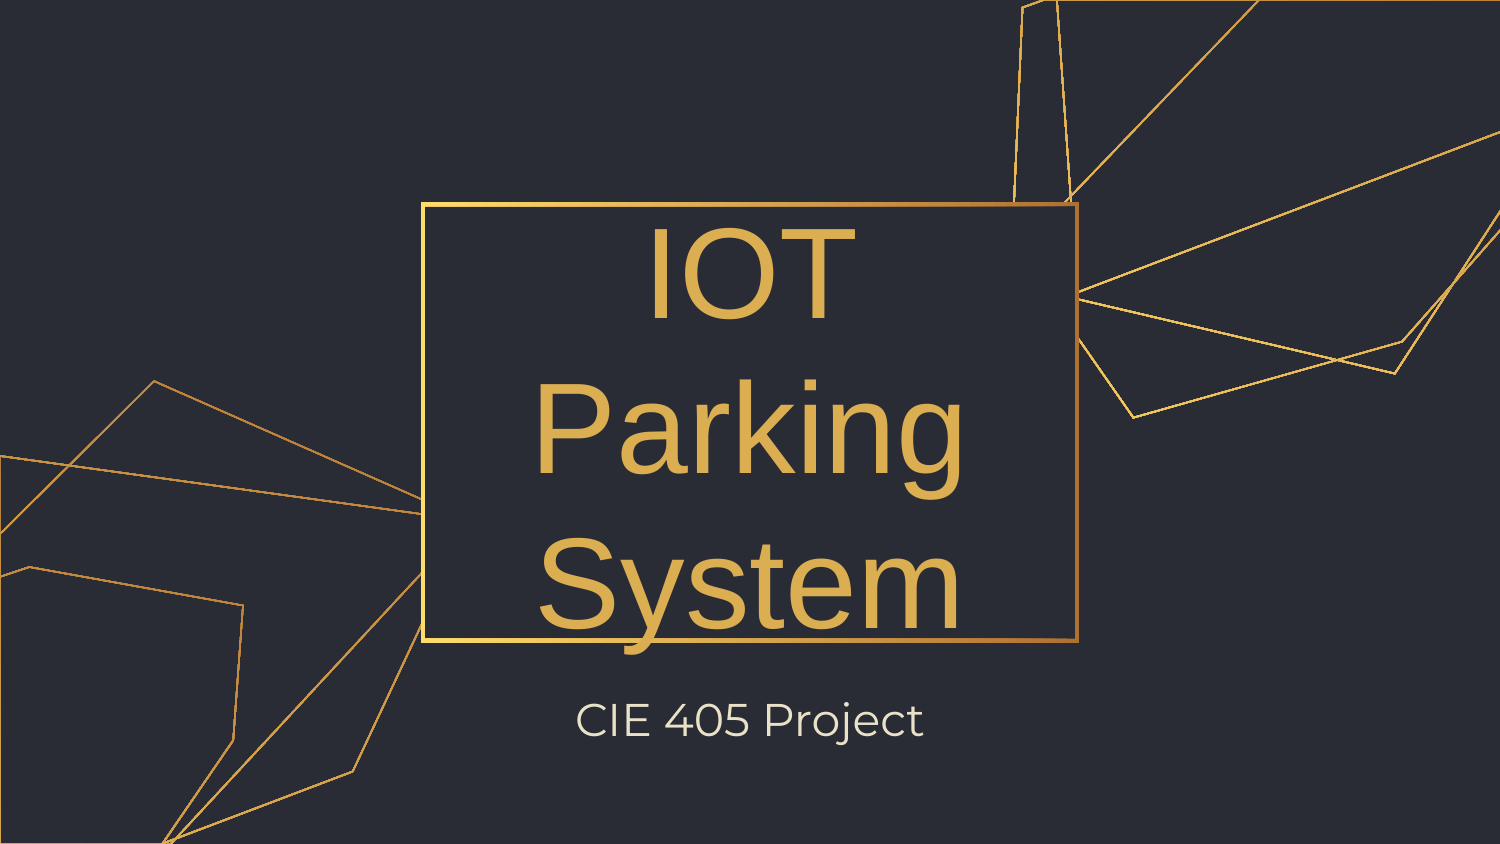

# IOT Parking System
CIE 405 Project